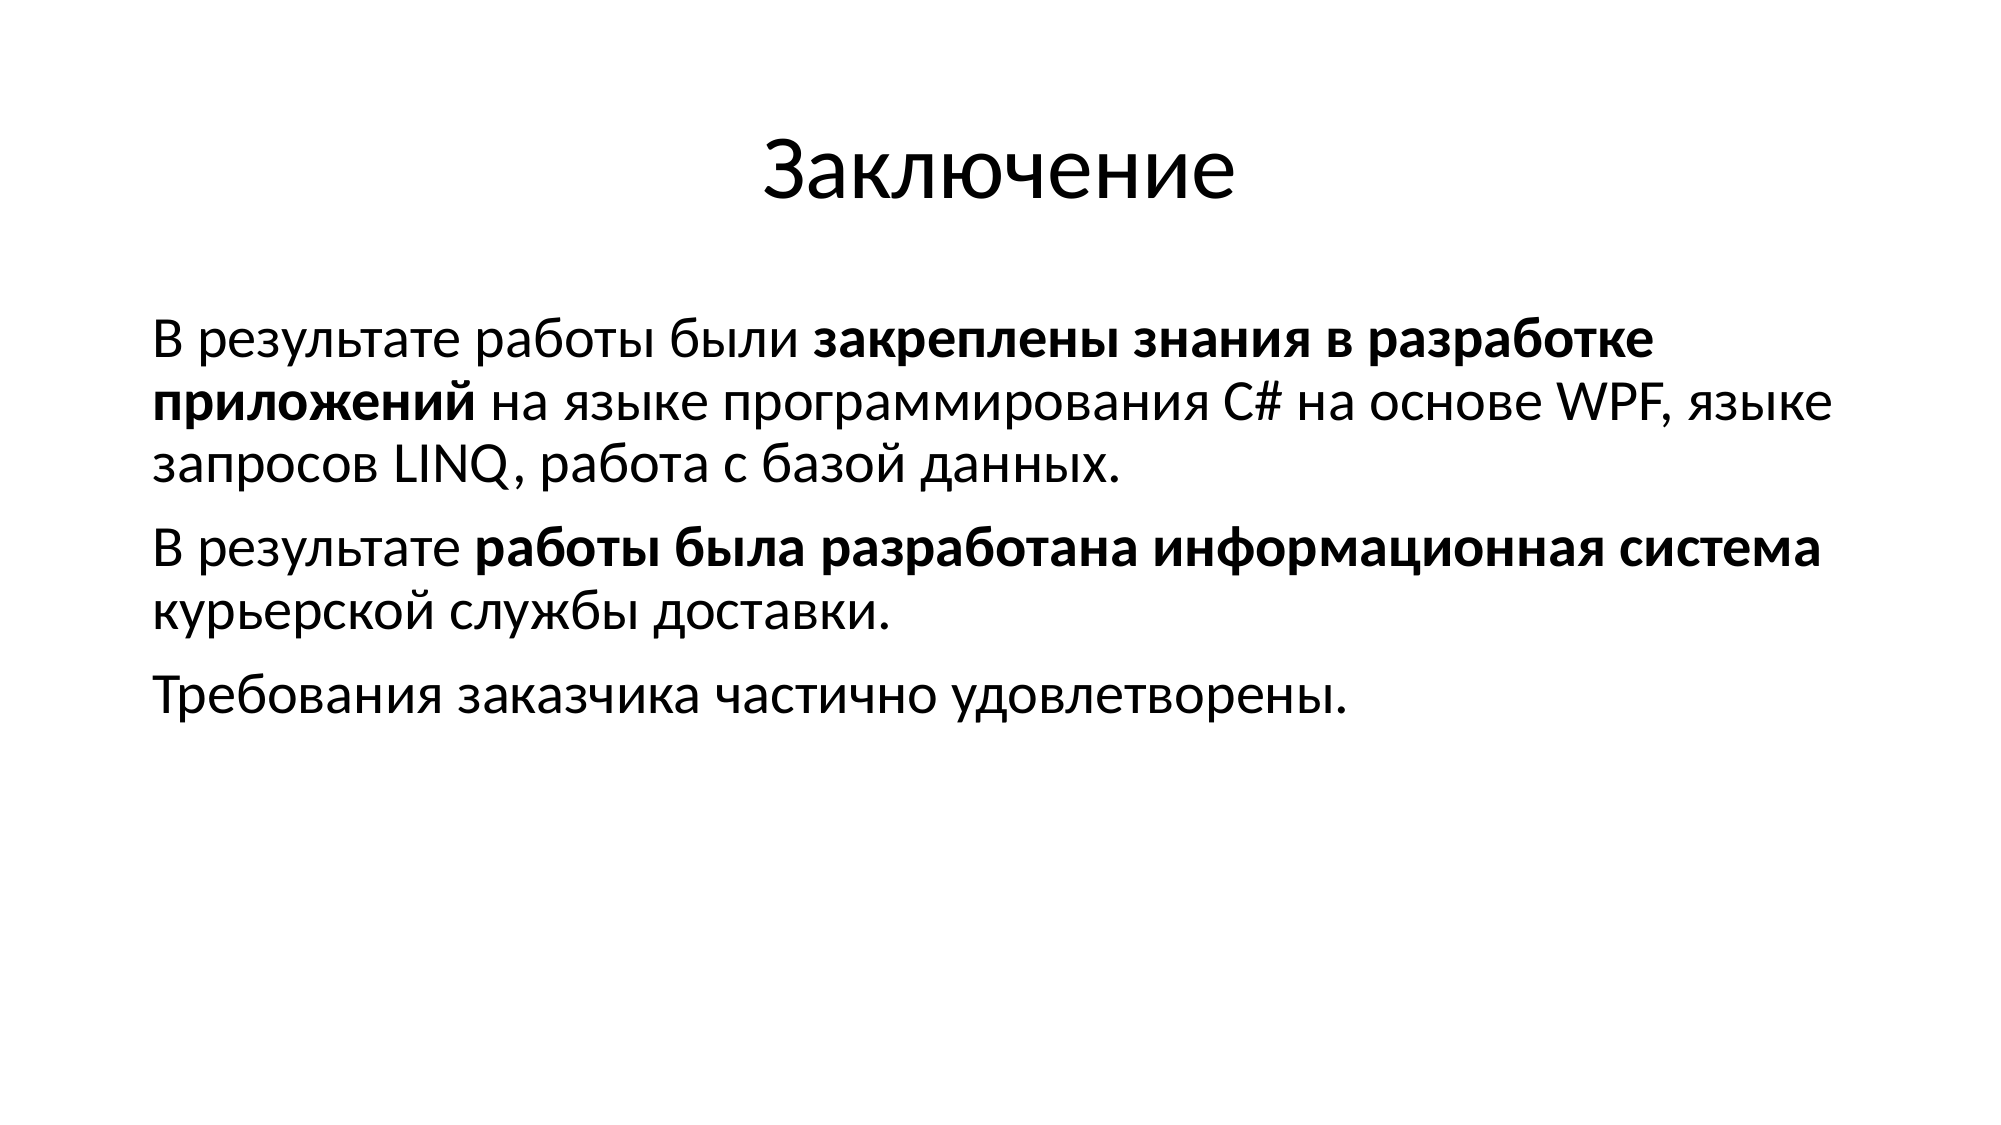

# Заключение
В результате работы были закреплены знания в разработке приложений на языке программирования C# на основе WPF, языке запросов LINQ, работа с базой данных.
В результате работы была разработана информационная система курьерской службы доставки.
Требования заказчика частично удовлетворены.